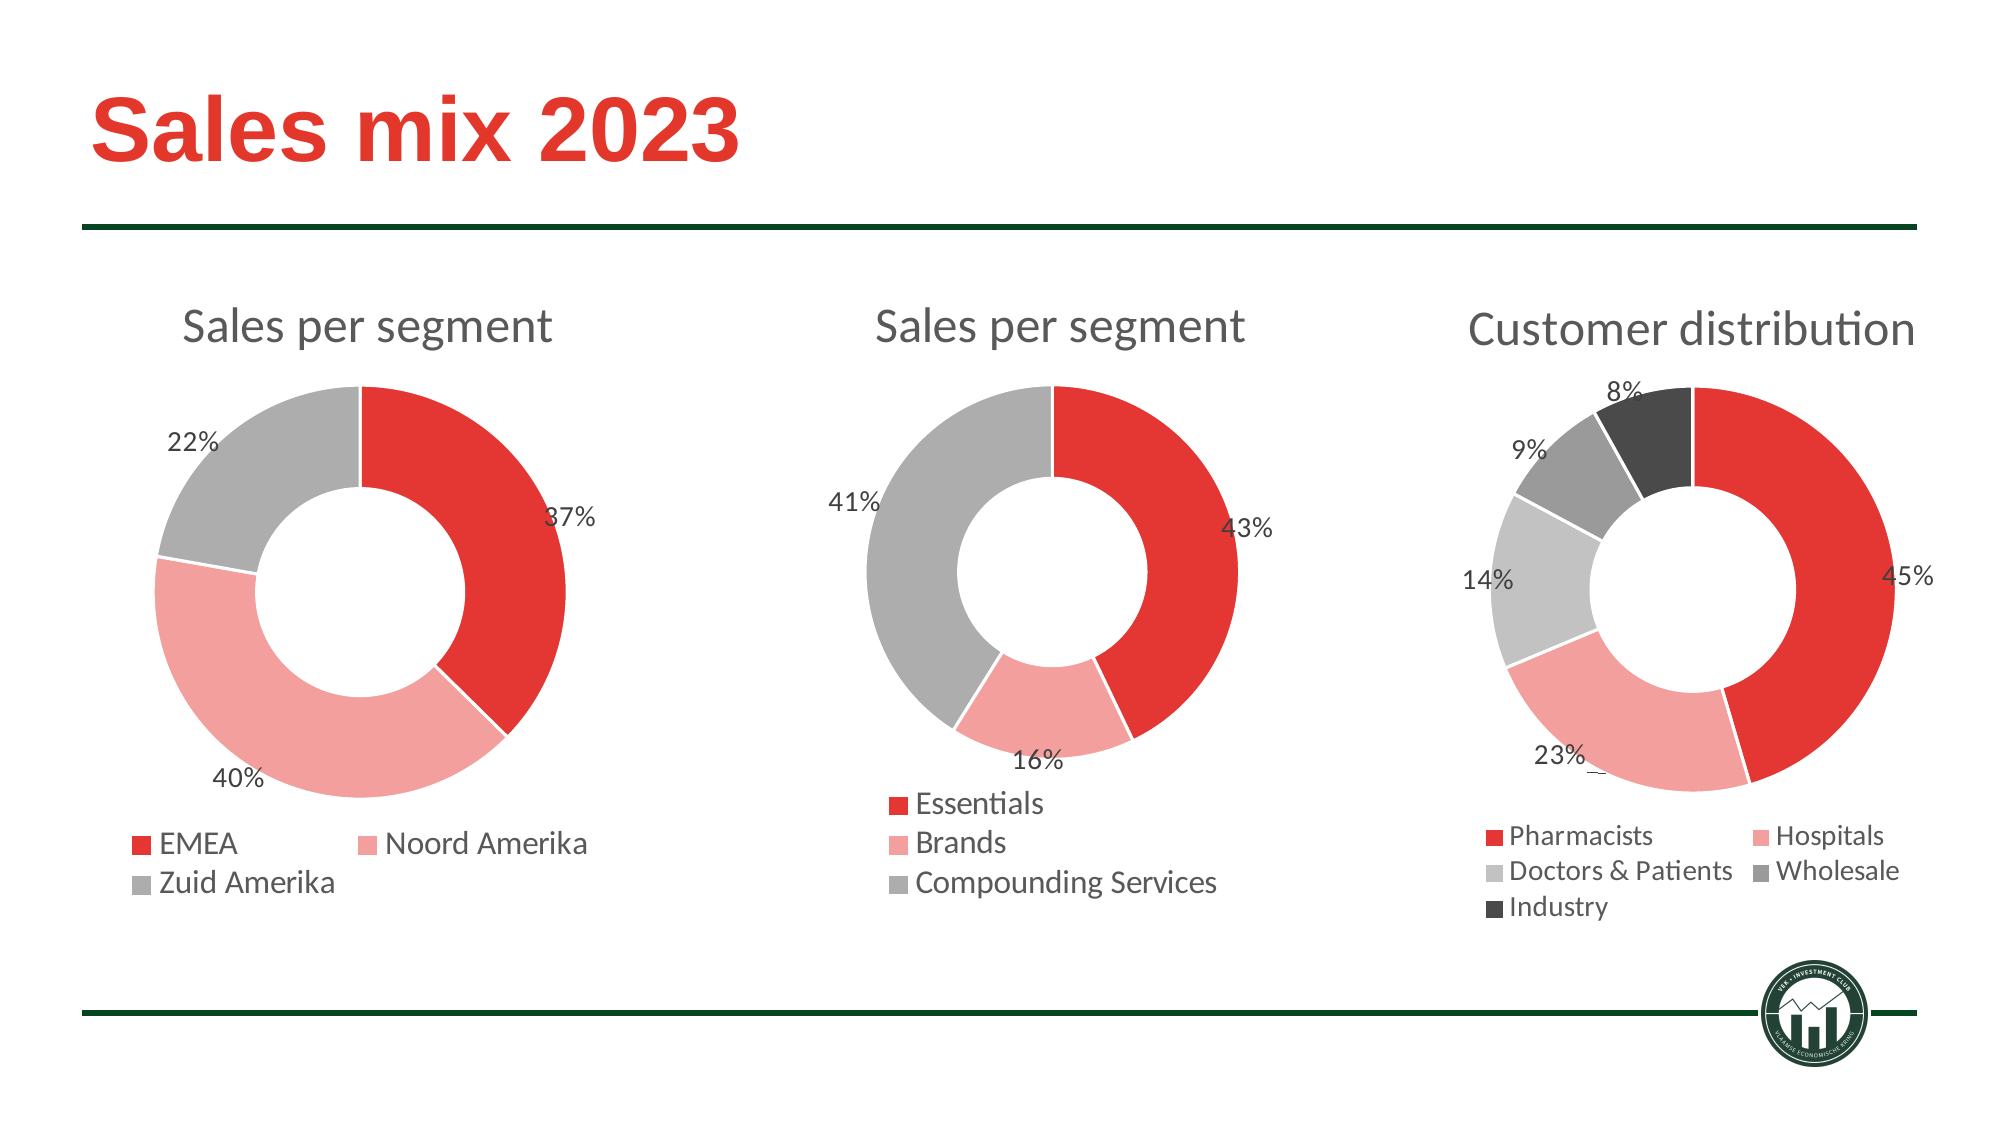

Sales mix 2023

### Chart: Sales per segment

| Category | Sales per segment |
|---|---|
| Essentials | 0.429 |
| Brands | 0.16 |
| Compounding Services | 0.411 |

### Chart: Sales per segment

| Category | Sales per segment |
|---|---|
| EMEA | 0.37 |
| Noord Amerika | 0.4 |
| Zuid Amerika | 0.22 |

### Chart: Customer distribution

| Category | Distribution of customers |
|---|---|
| Pharmacists | 0.45 |
| Hospitals | 0.23 |
| Doctors & Patients | 0.14 |
| Wholesale | 0.09 |
| Industry | 0.08 |